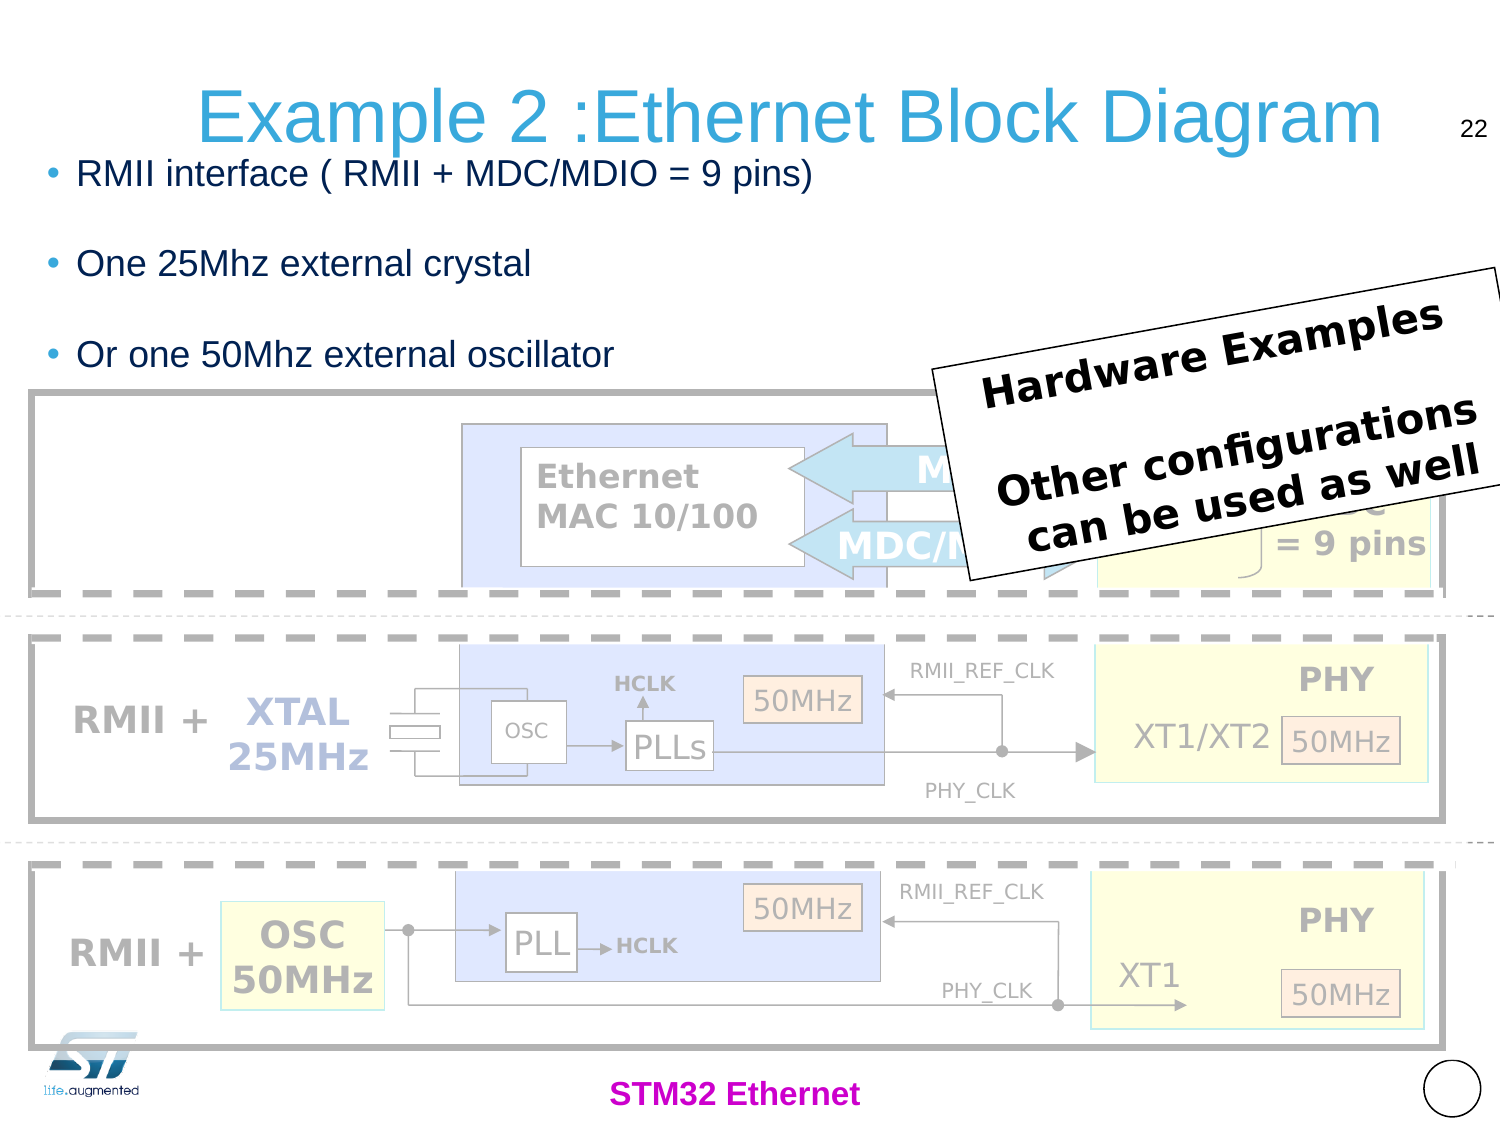

# Example 2 :Ethernet Block Diagram
22
RMII interface ( RMII + MDC/MDIO = 9 pins)
One 25Mhz external crystal
Or one 50Mhz external oscillator
Hardware Examples

Other configurations
 can be used as well

MII
RMII
+MDC
= 9 pins

7 pins
Ethernet
MAC 10/100
MDC/MDIO

RMII_REF_CLK
PHY
HCLK
50MHz
XTAL
25MHz
RMII +

XT1/XT2

50MHz
OSC
PLLs

PHY_CLK

RMII_REF_CLK
50MHz
PHY
OSC
50MHz
PLL
RMII +

HCLK

XT1

50MHz
PHY_CLK